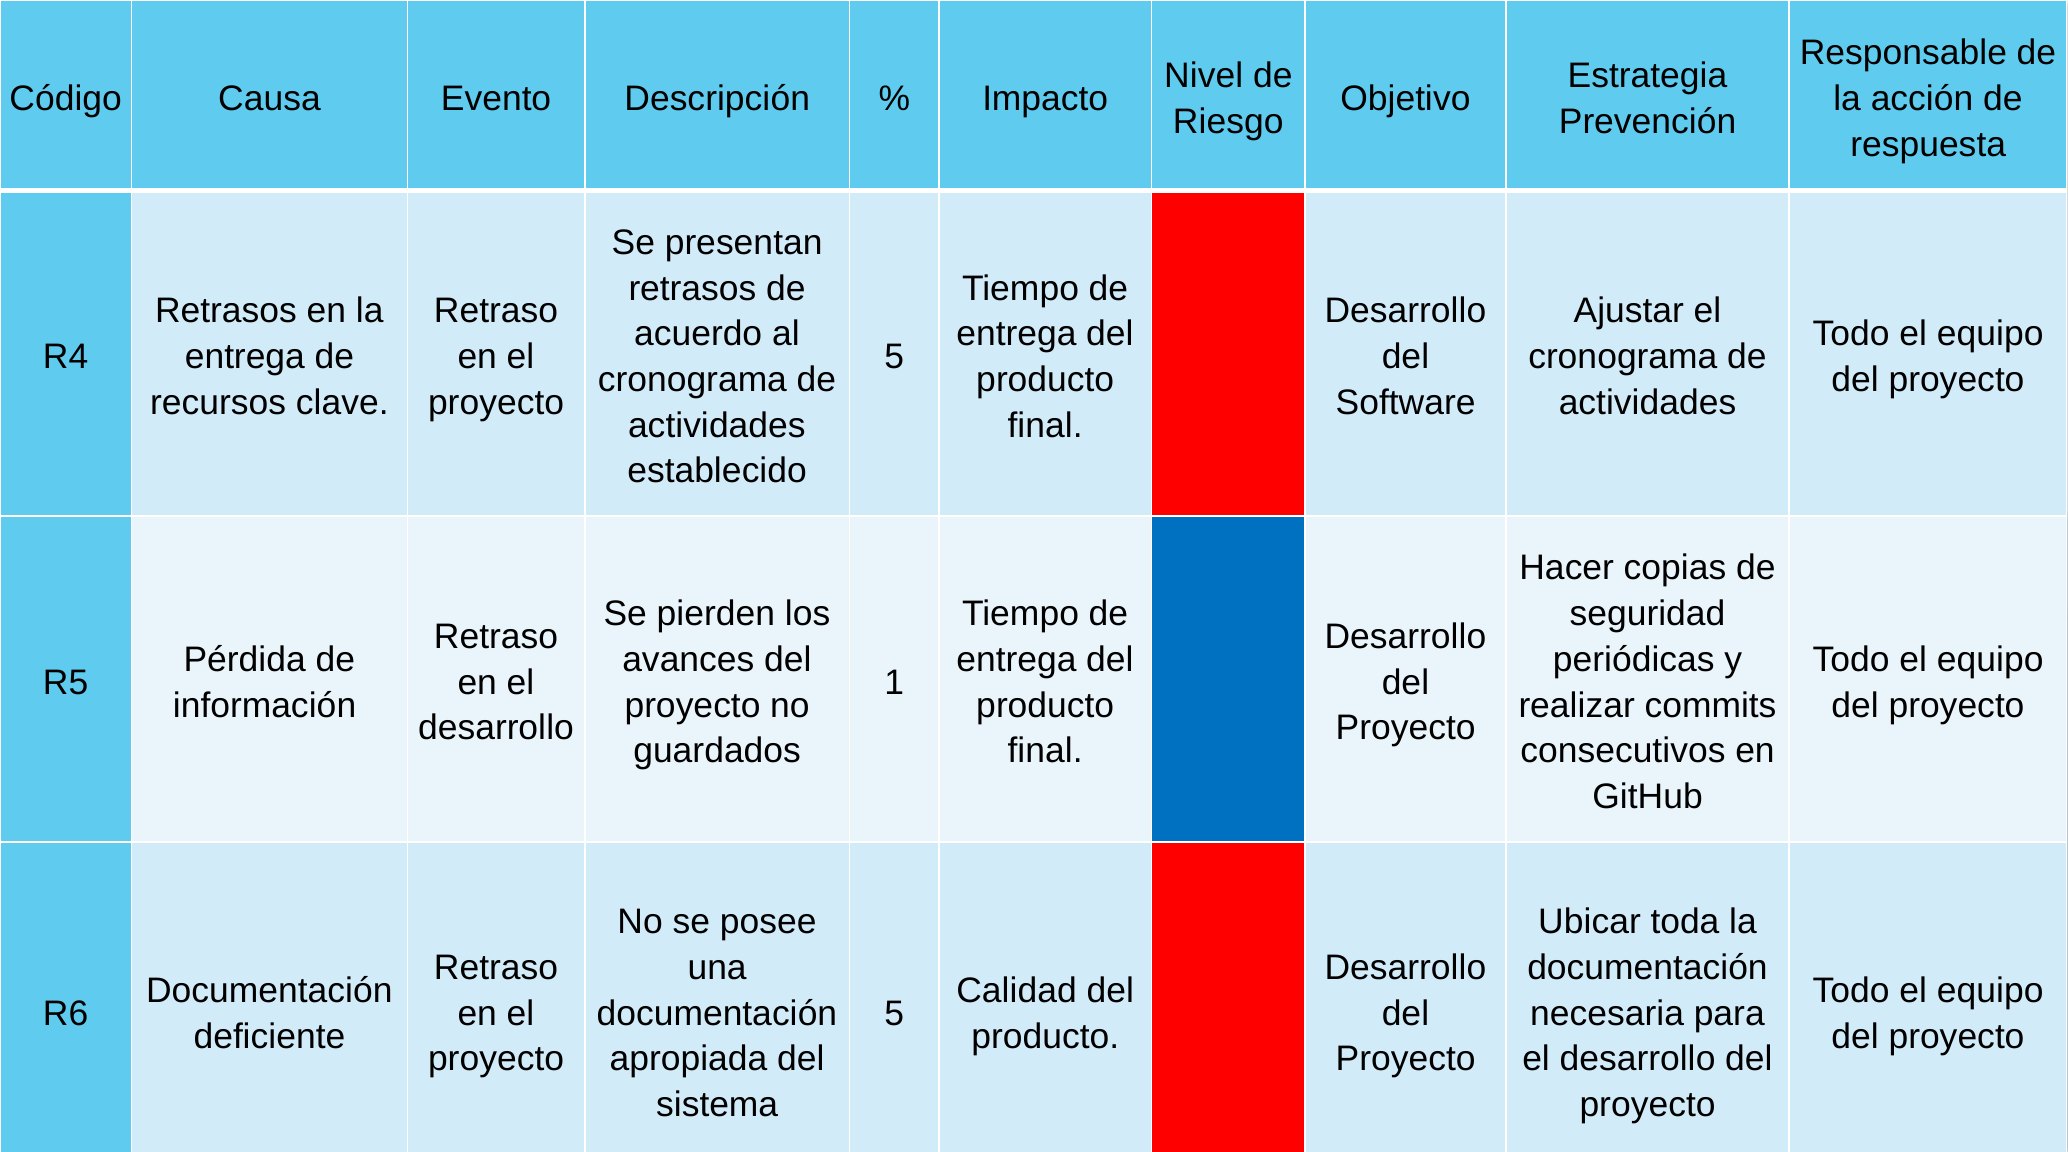

| Código | Causa | Evento | Descripción | % | Impacto | Nivel de Riesgo | Objetivo | Estrategia Prevención | Responsable de la acción de respuesta |
| --- | --- | --- | --- | --- | --- | --- | --- | --- | --- |
| R4 | Retrasos en la entrega de recursos clave. | Retraso en el proyecto | Se presentan retrasos de acuerdo al cronograma de actividades establecido | 5 | Tiempo de entrega del producto final. |  | Desarrollo del Software | Ajustar el cronograma de actividades | Todo el equipo del proyecto |
| R5 | Pérdida de información | Retraso en el desarrollo | Se pierden los avances del proyecto no guardados | 1 | Tiempo de entrega del producto final. |  | Desarrollo del Proyecto | Hacer copias de seguridad periódicas y realizar commits consecutivos en GitHub | Todo el equipo del proyecto |
| R6 | Documentación deficiente | Retraso en el proyecto | No se posee una documentación apropiada del sistema | 5 | Calidad del producto. |  | Desarrollo del Proyecto | Ubicar toda la documentación necesaria para el desarrollo del proyecto | Todo el equipo del proyecto |
FASE I: PLANIFICACIÓN
Ejecución Inicial de la Metodología